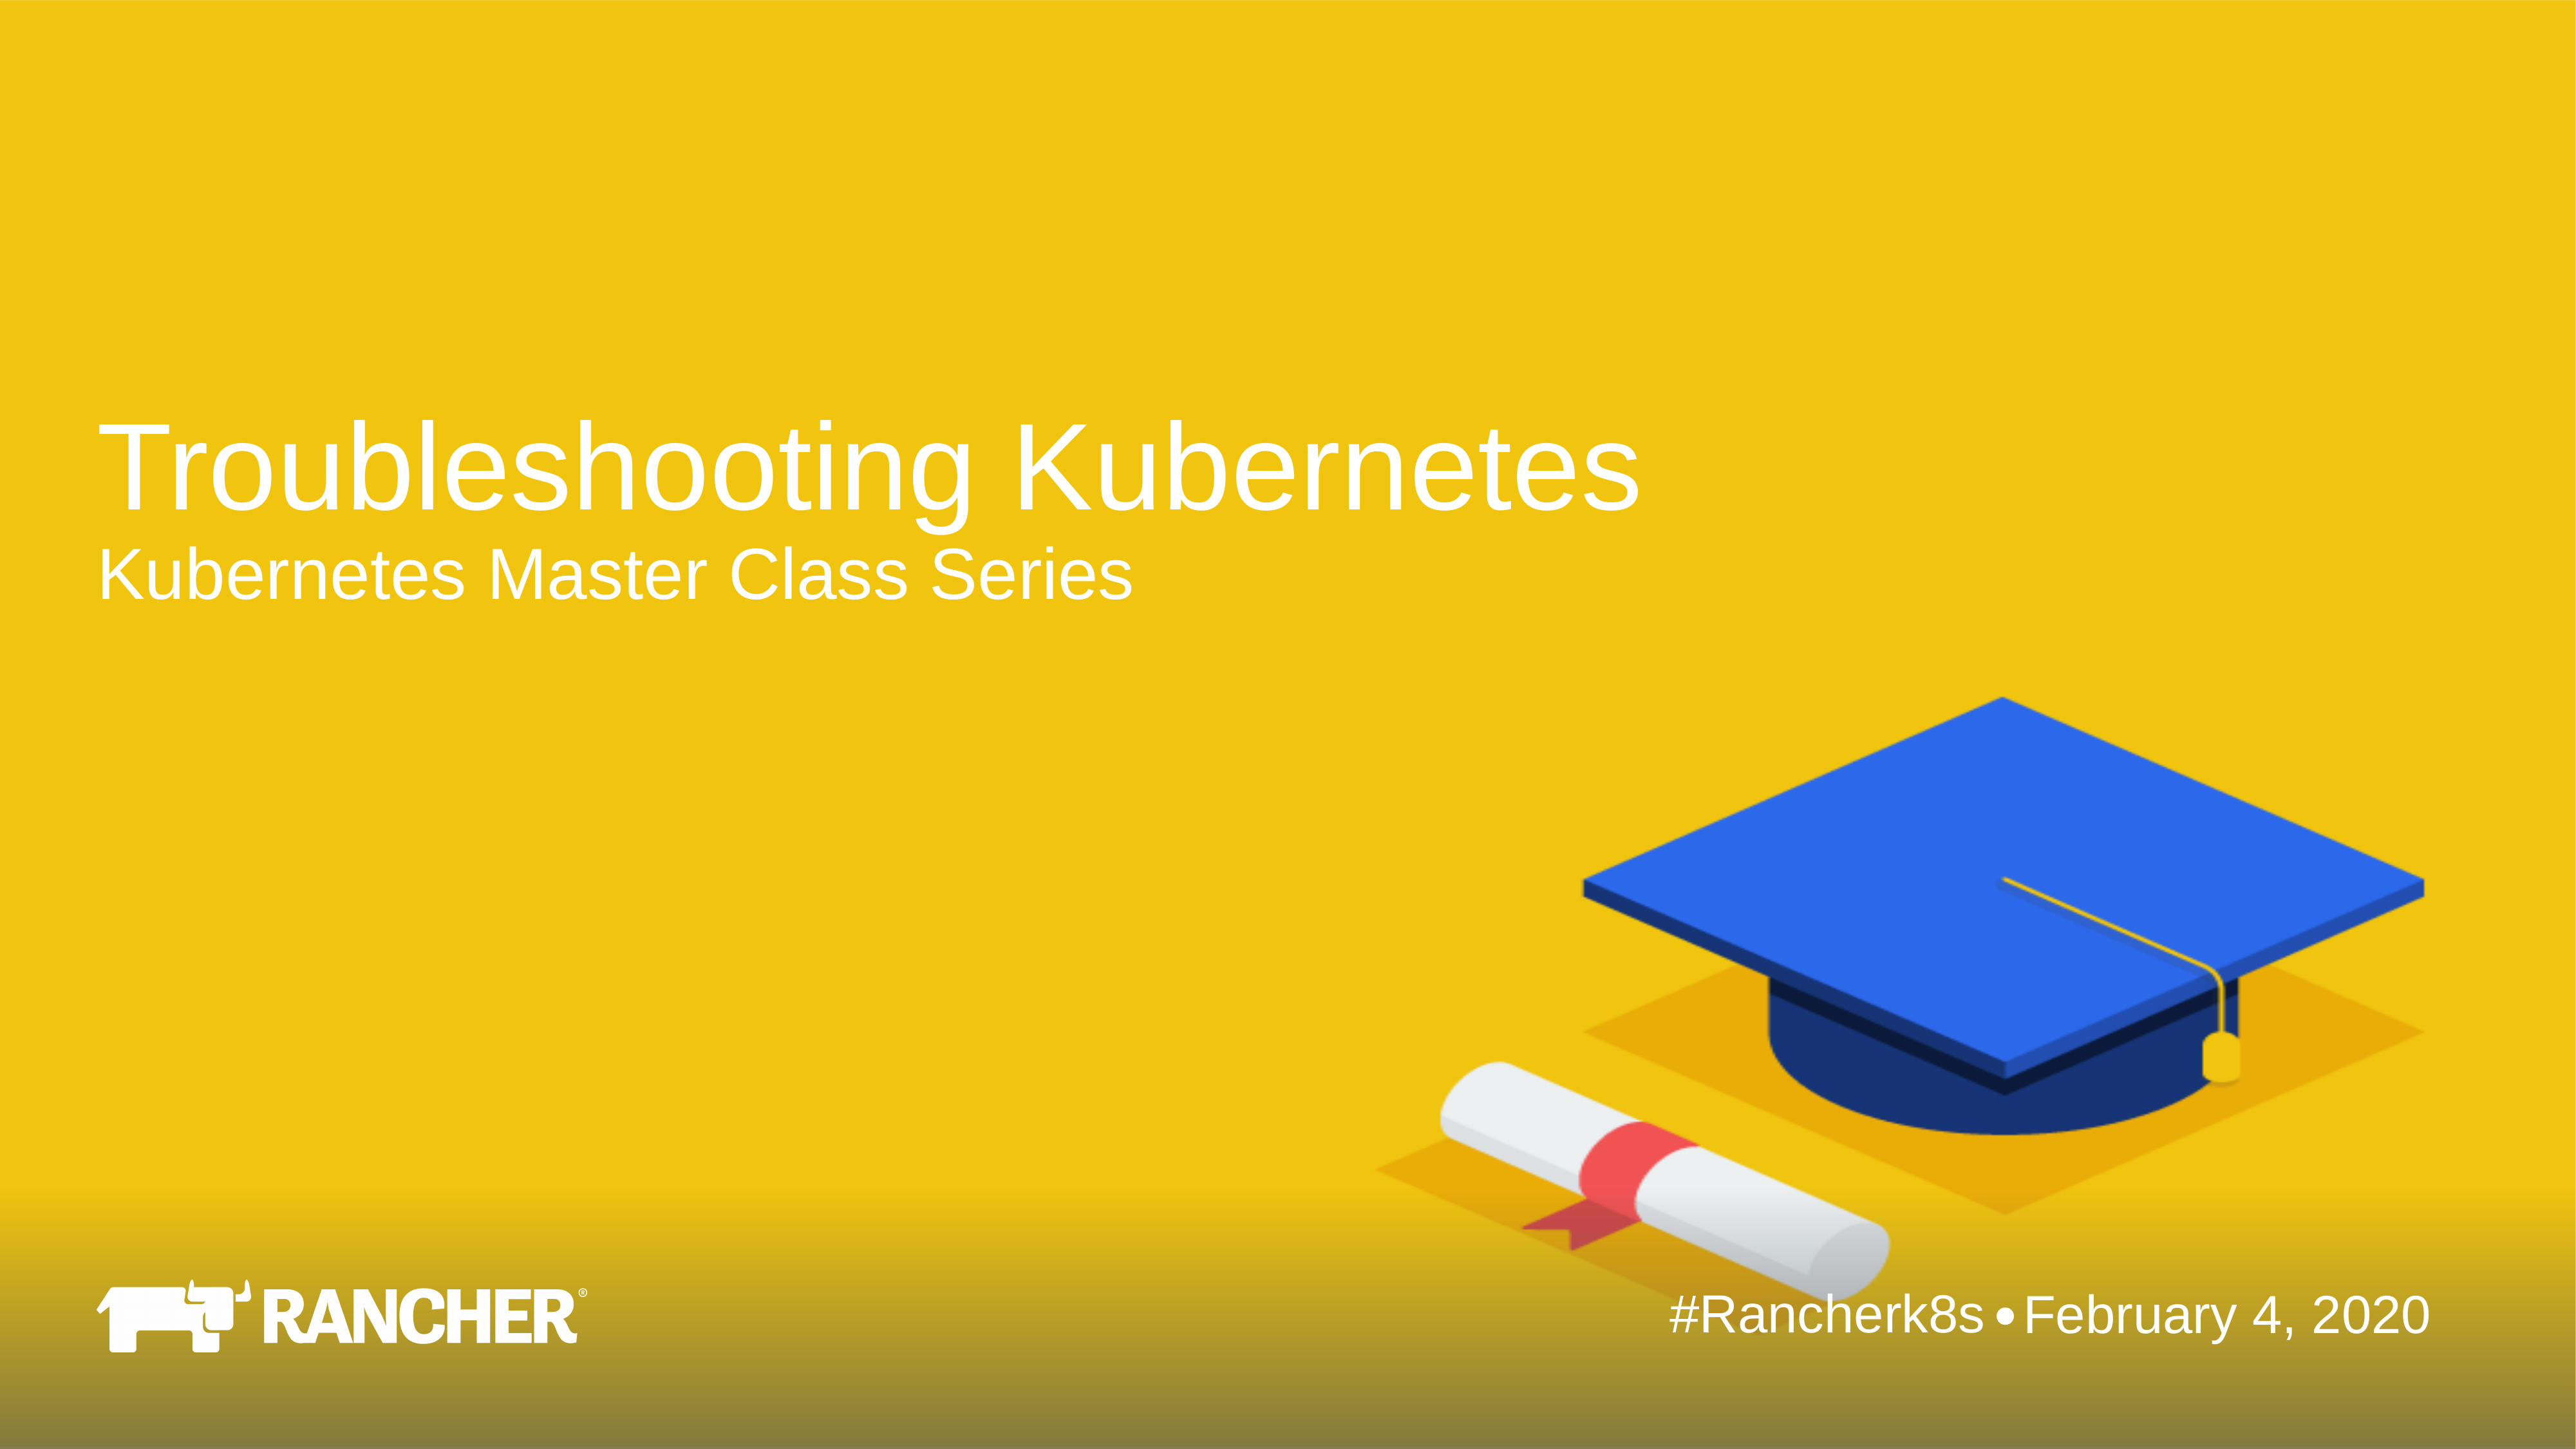

# Troubleshooting Kubernetes Kubernetes Master Class Series
#Rancherk8s
February 4, 2020